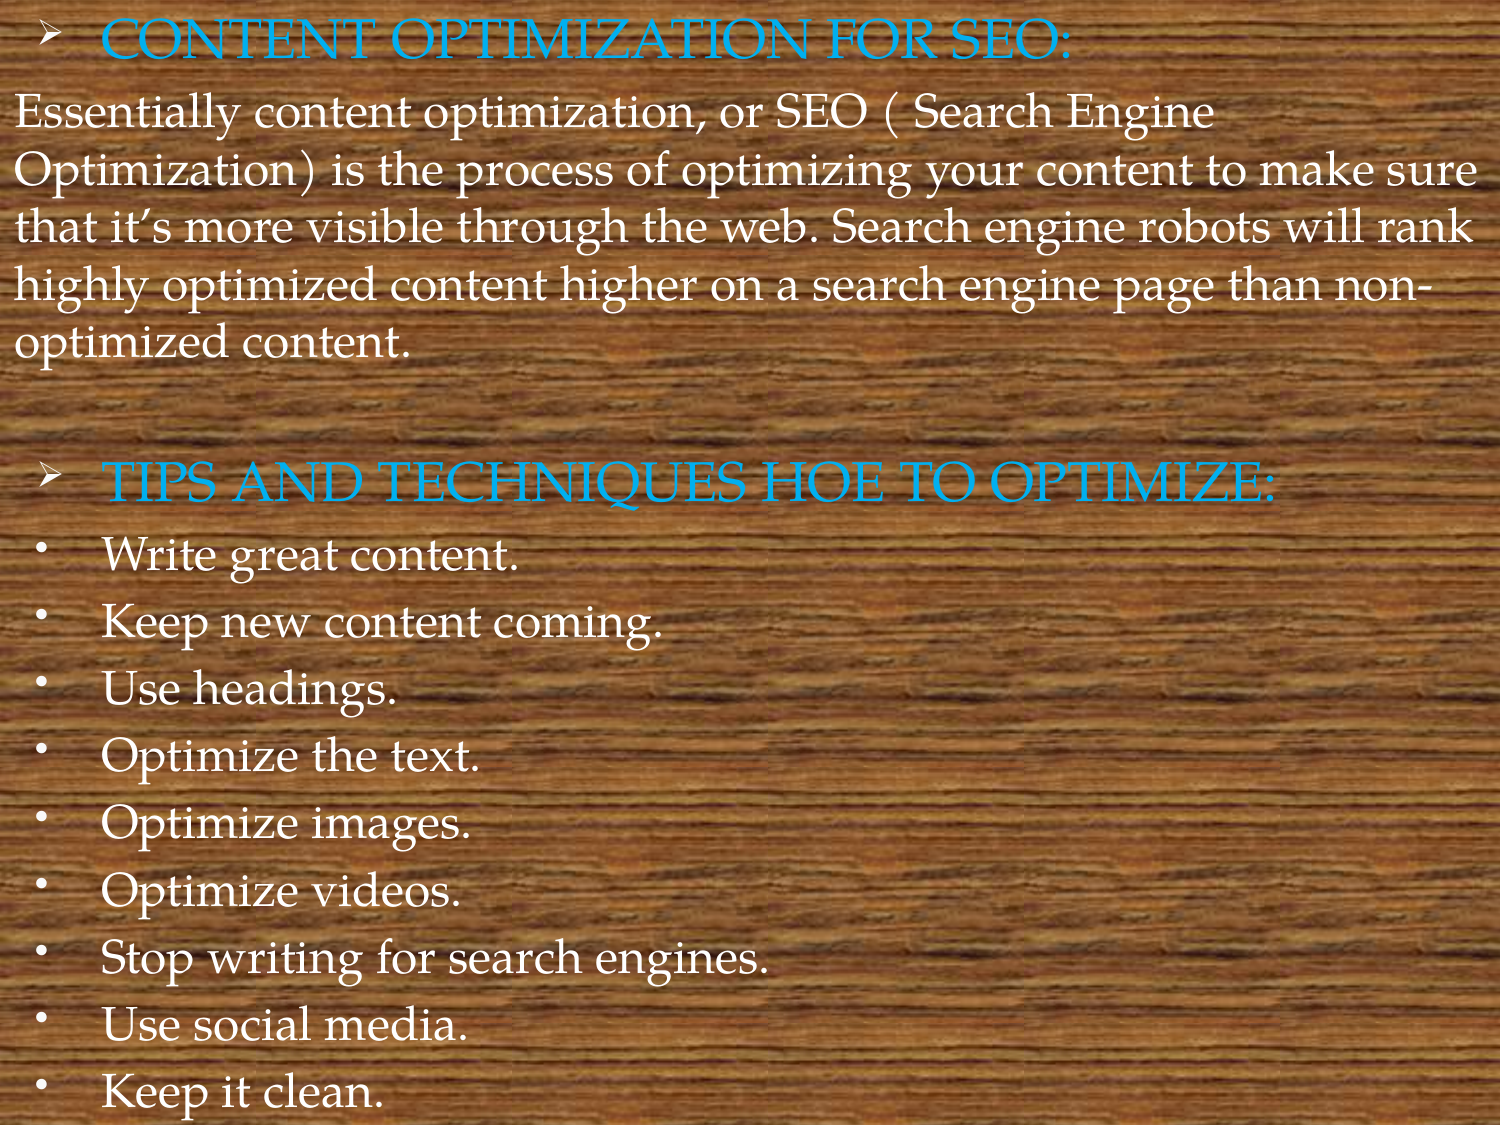

CONTENT OPTIMIZATION FOR SEO:
Essentially content optimization, or SEO ( Search Engine Optimization) is the process of optimizing your content to make sure that it’s more visible through the web. Search engine robots will rank highly optimized content higher on a search engine page than non-optimized content.

TIPS AND TECHNIQUES HOE TO OPTIMIZE:
Write great content.
Keep new content coming.
Use headings.
Optimize the text.
Optimize images.
Optimize videos.
Stop writing for search engines.
Use social media.
Keep it clean.